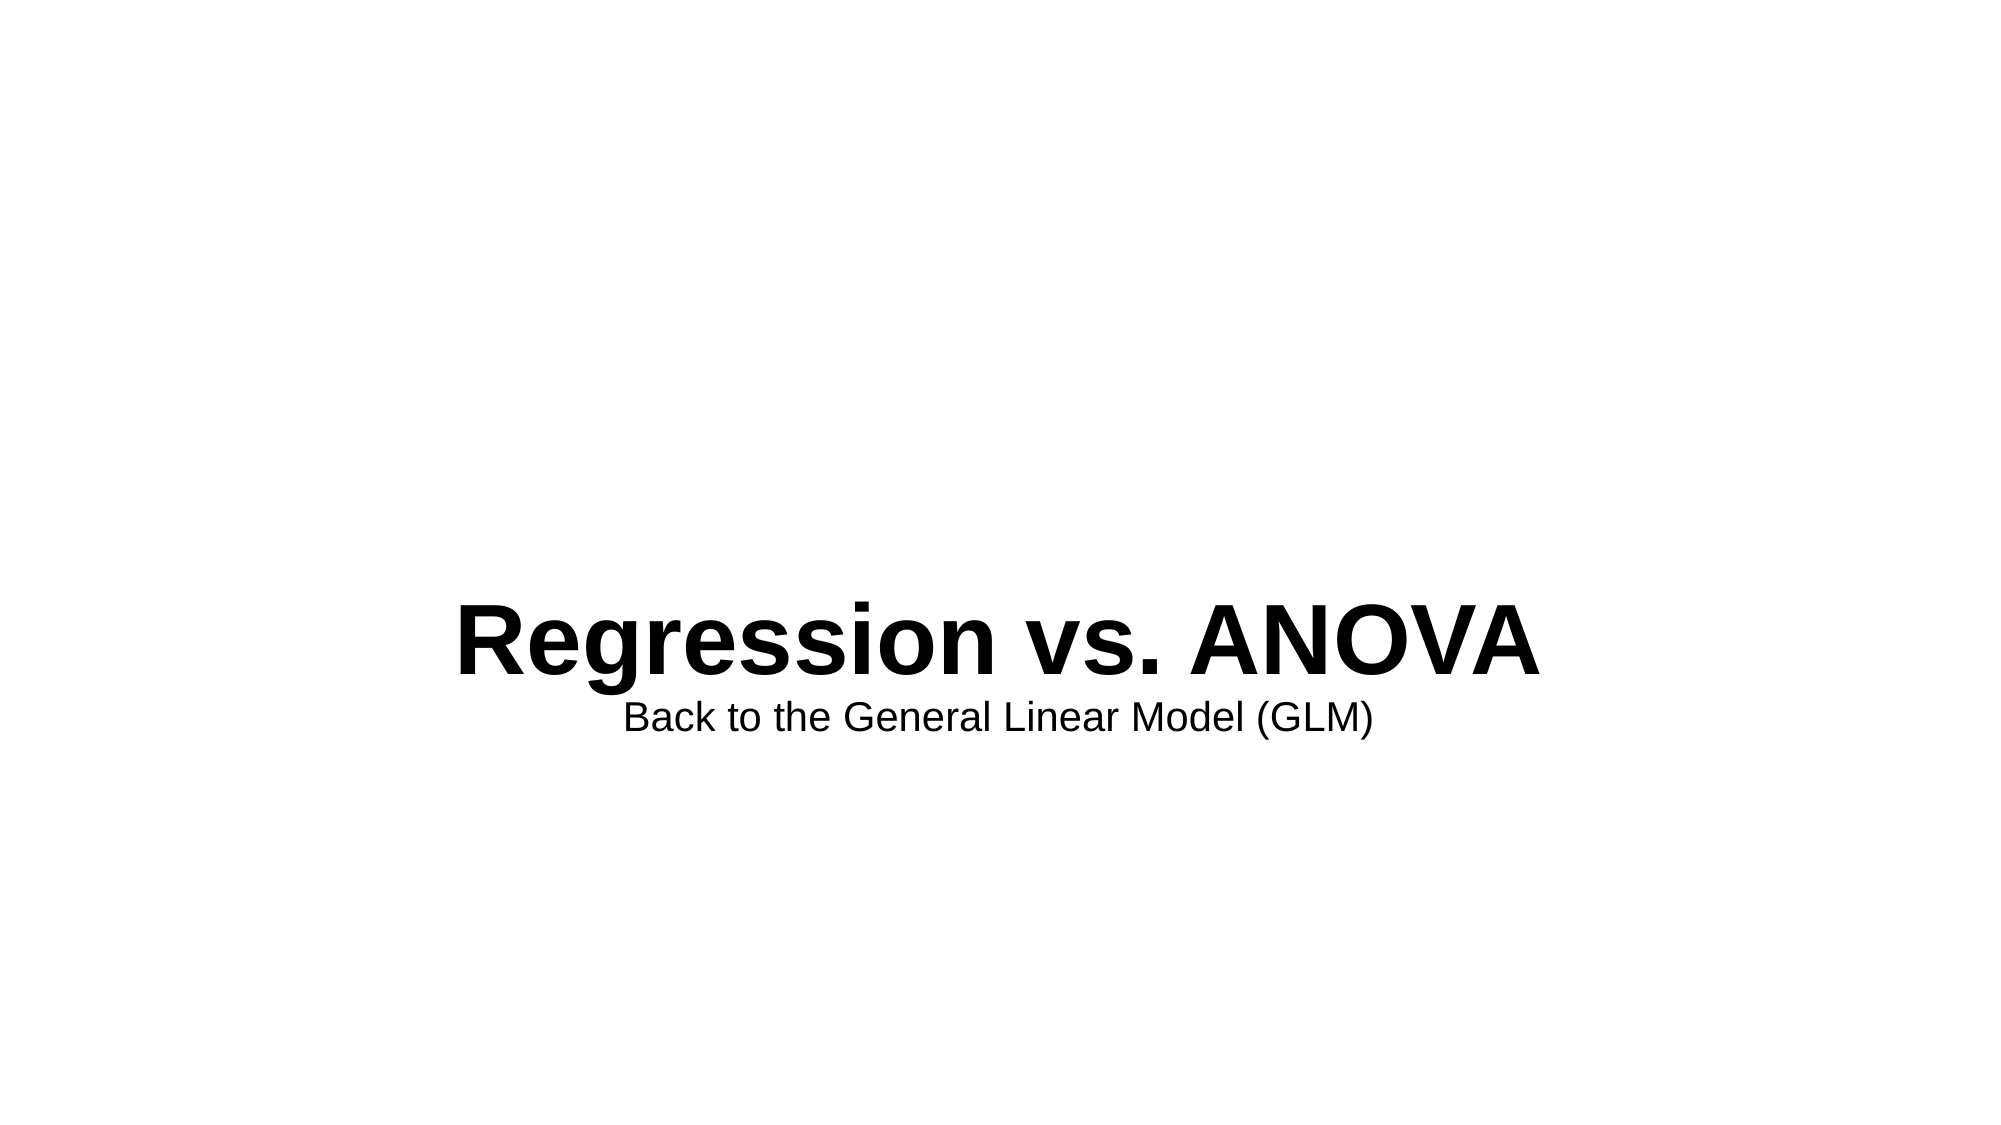

# Regression vs. ANOVA Back to the General Linear Model (GLM)